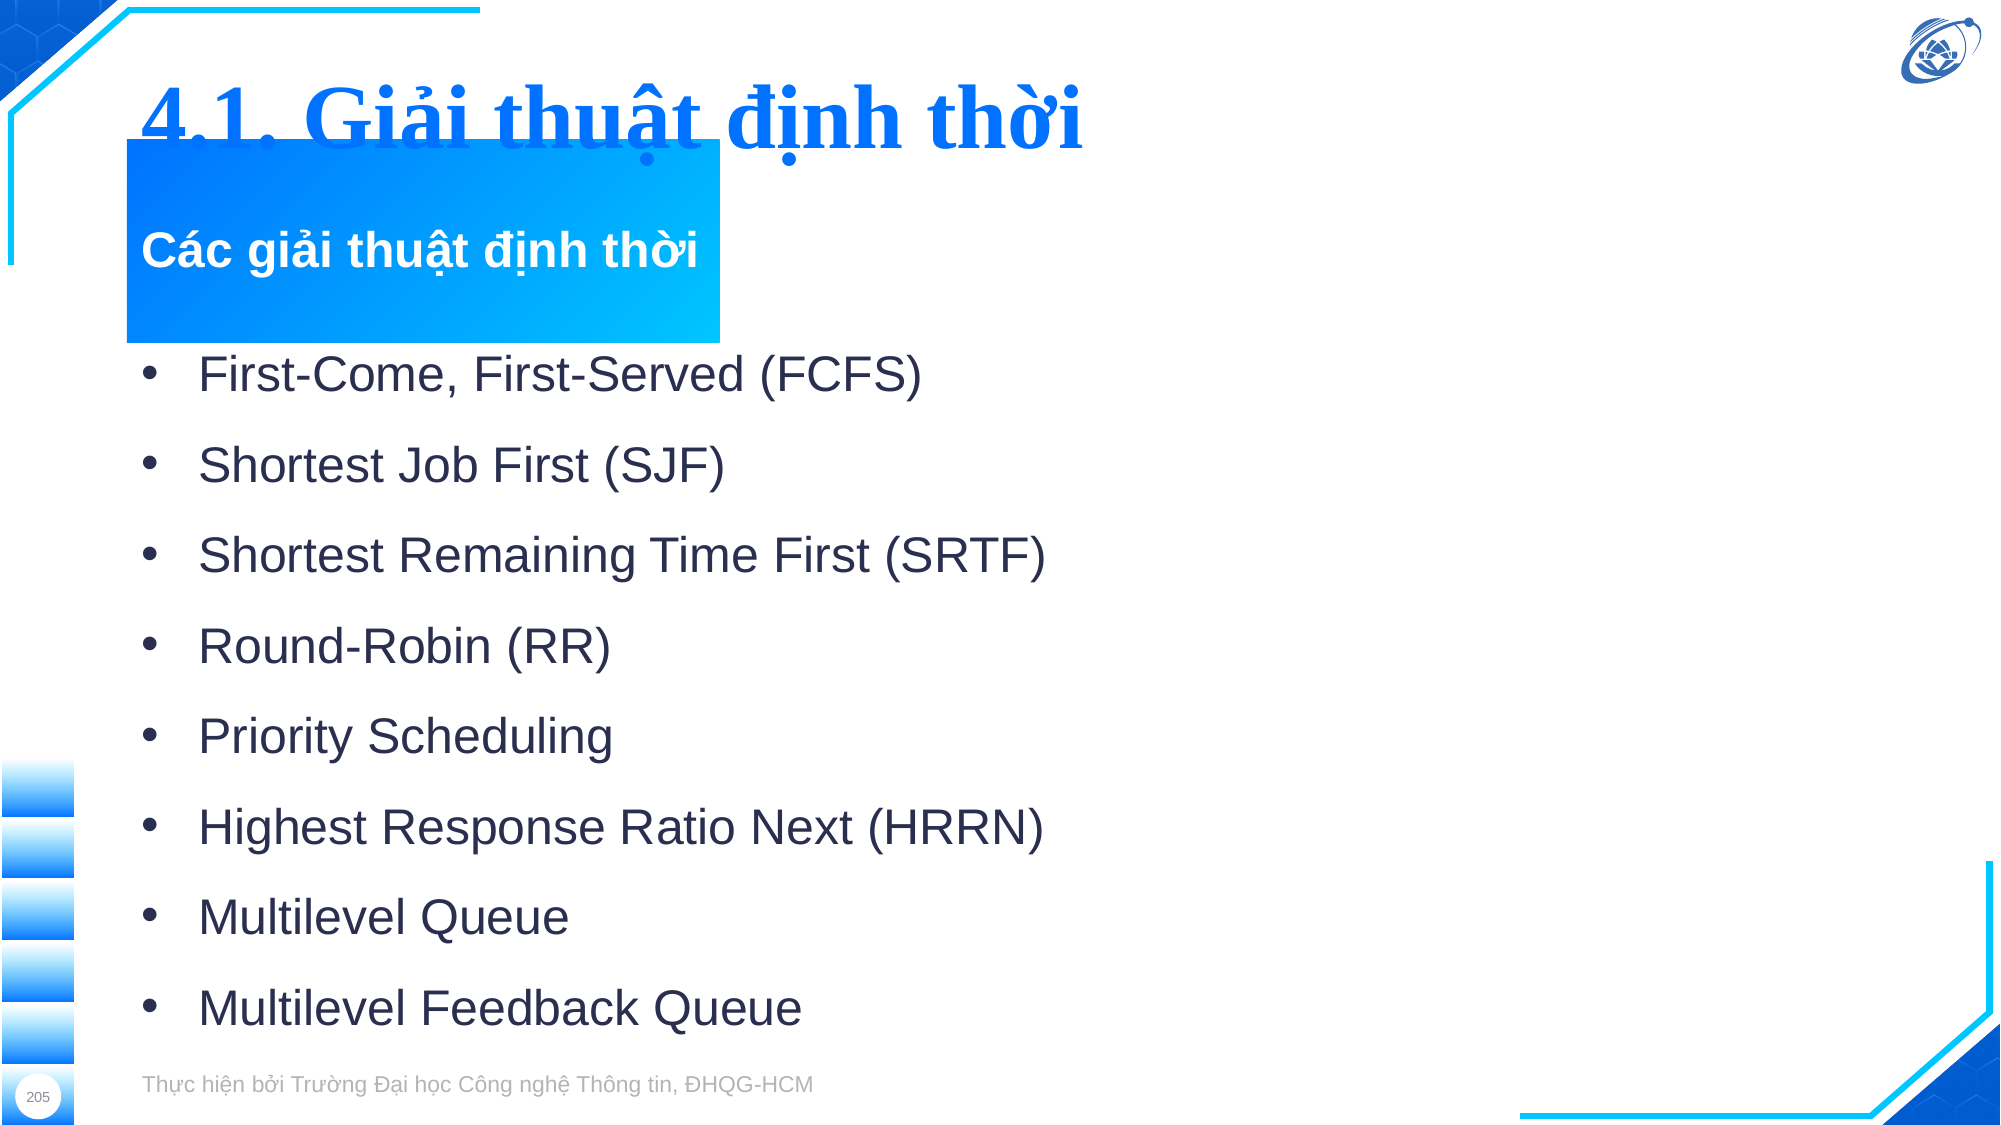

4.1. Giải thuật định thời
# Các giải thuật định thời
First-Come, First-Served (FCFS)
Shortest Job First (SJF)
Shortest Remaining Time First (SRTF)
Round-Robin (RR)
Priority Scheduling
Highest Response Ratio Next (HRRN)
Multilevel Queue
Multilevel Feedback Queue
Thực hiện bởi Trường Đại học Công nghệ Thông tin, ĐHQG-HCM
205